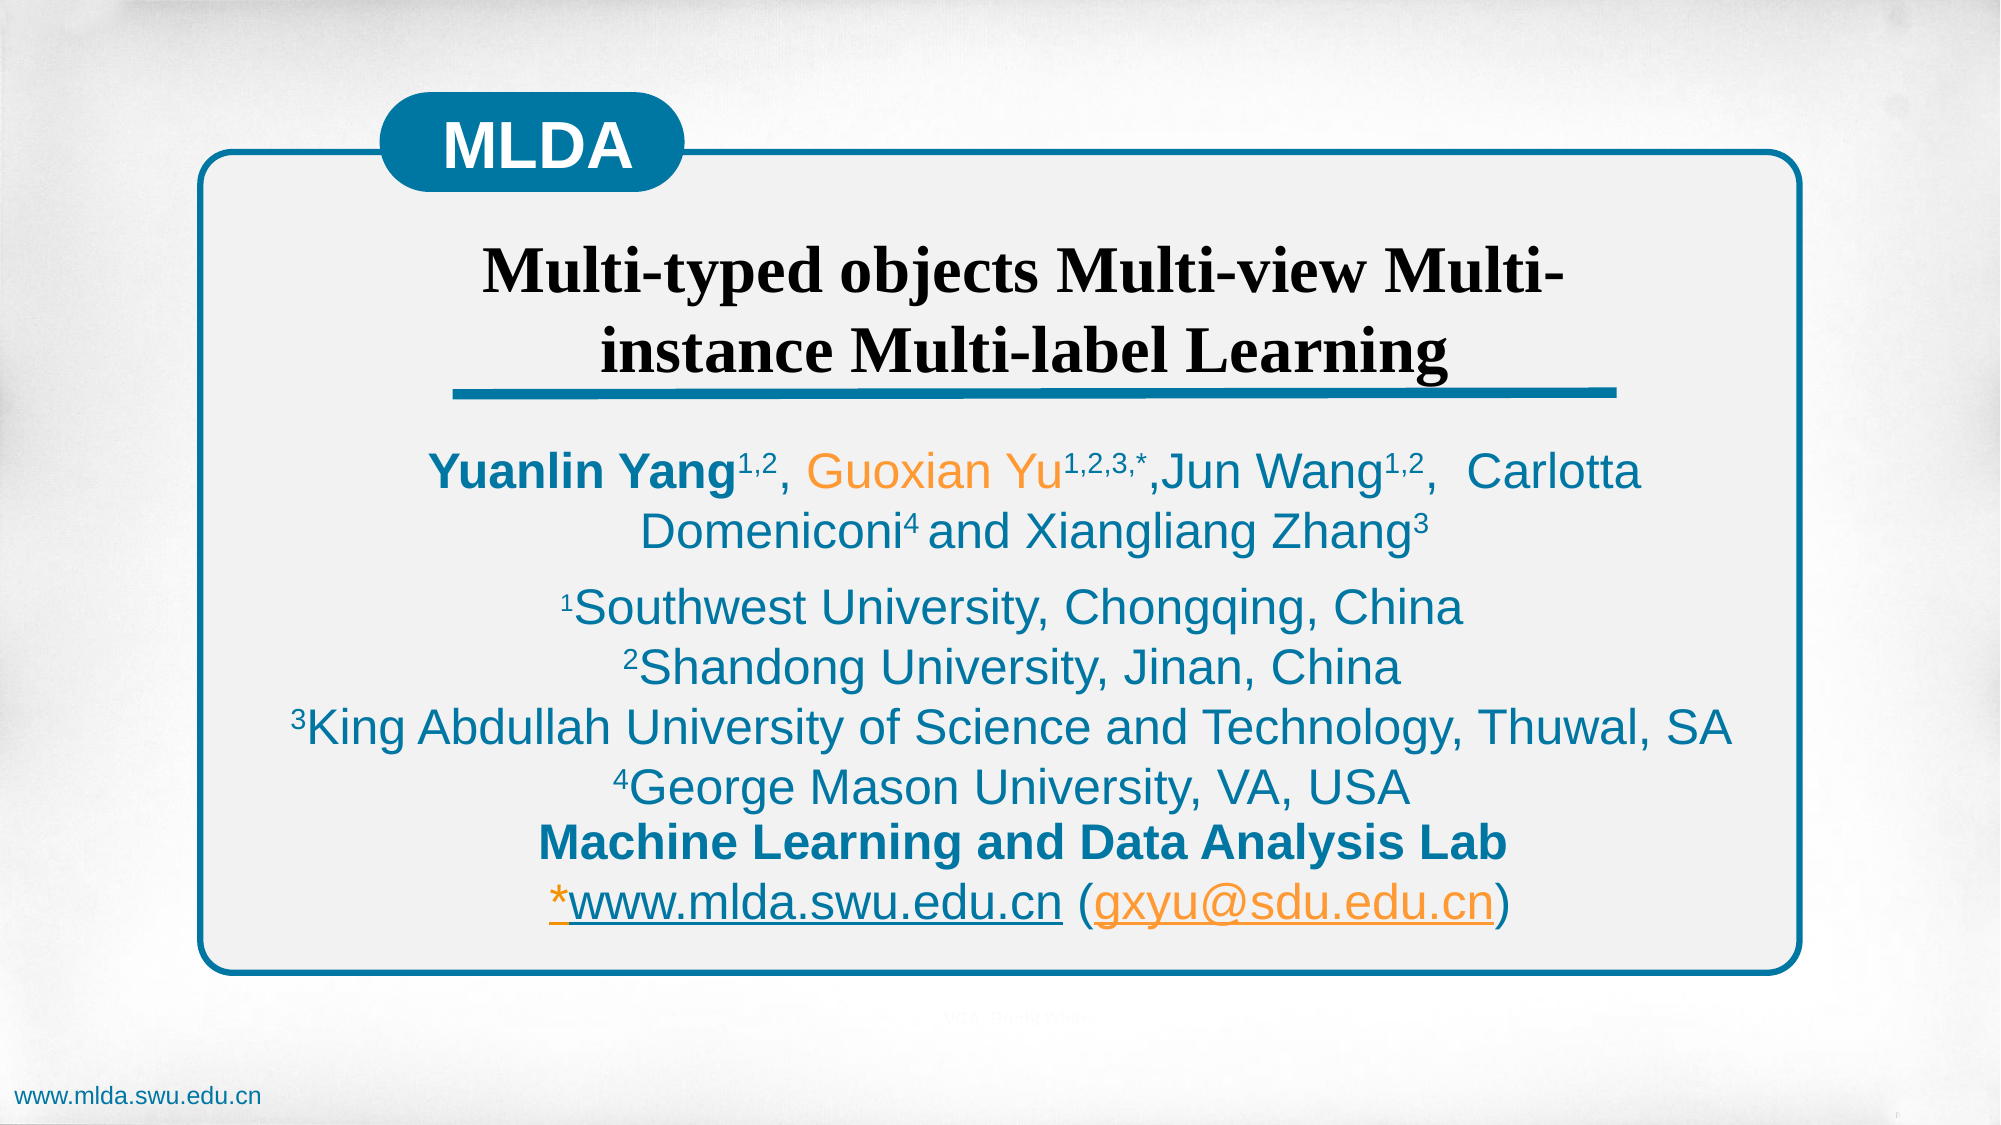

MLDA

Multi-typed objects Multi-view Multi-instance Multi-label Learning

Yuanlin Yang1,2, Guoxian Yu1,2,3,*,Jun Wang1,2,  Carlotta Domeniconi4 and Xiangliang Zhang3
1Southwest University, Chongqing, China
2Shandong University, Jinan, China
3King Abdullah University of Science and Technology, Thuwal, SA
4George Mason University, VA, USA

Machine Learning and Data Analysis Lab
*www.mlda.swu.edu.cn (gxyu@sdu.edu.cn)